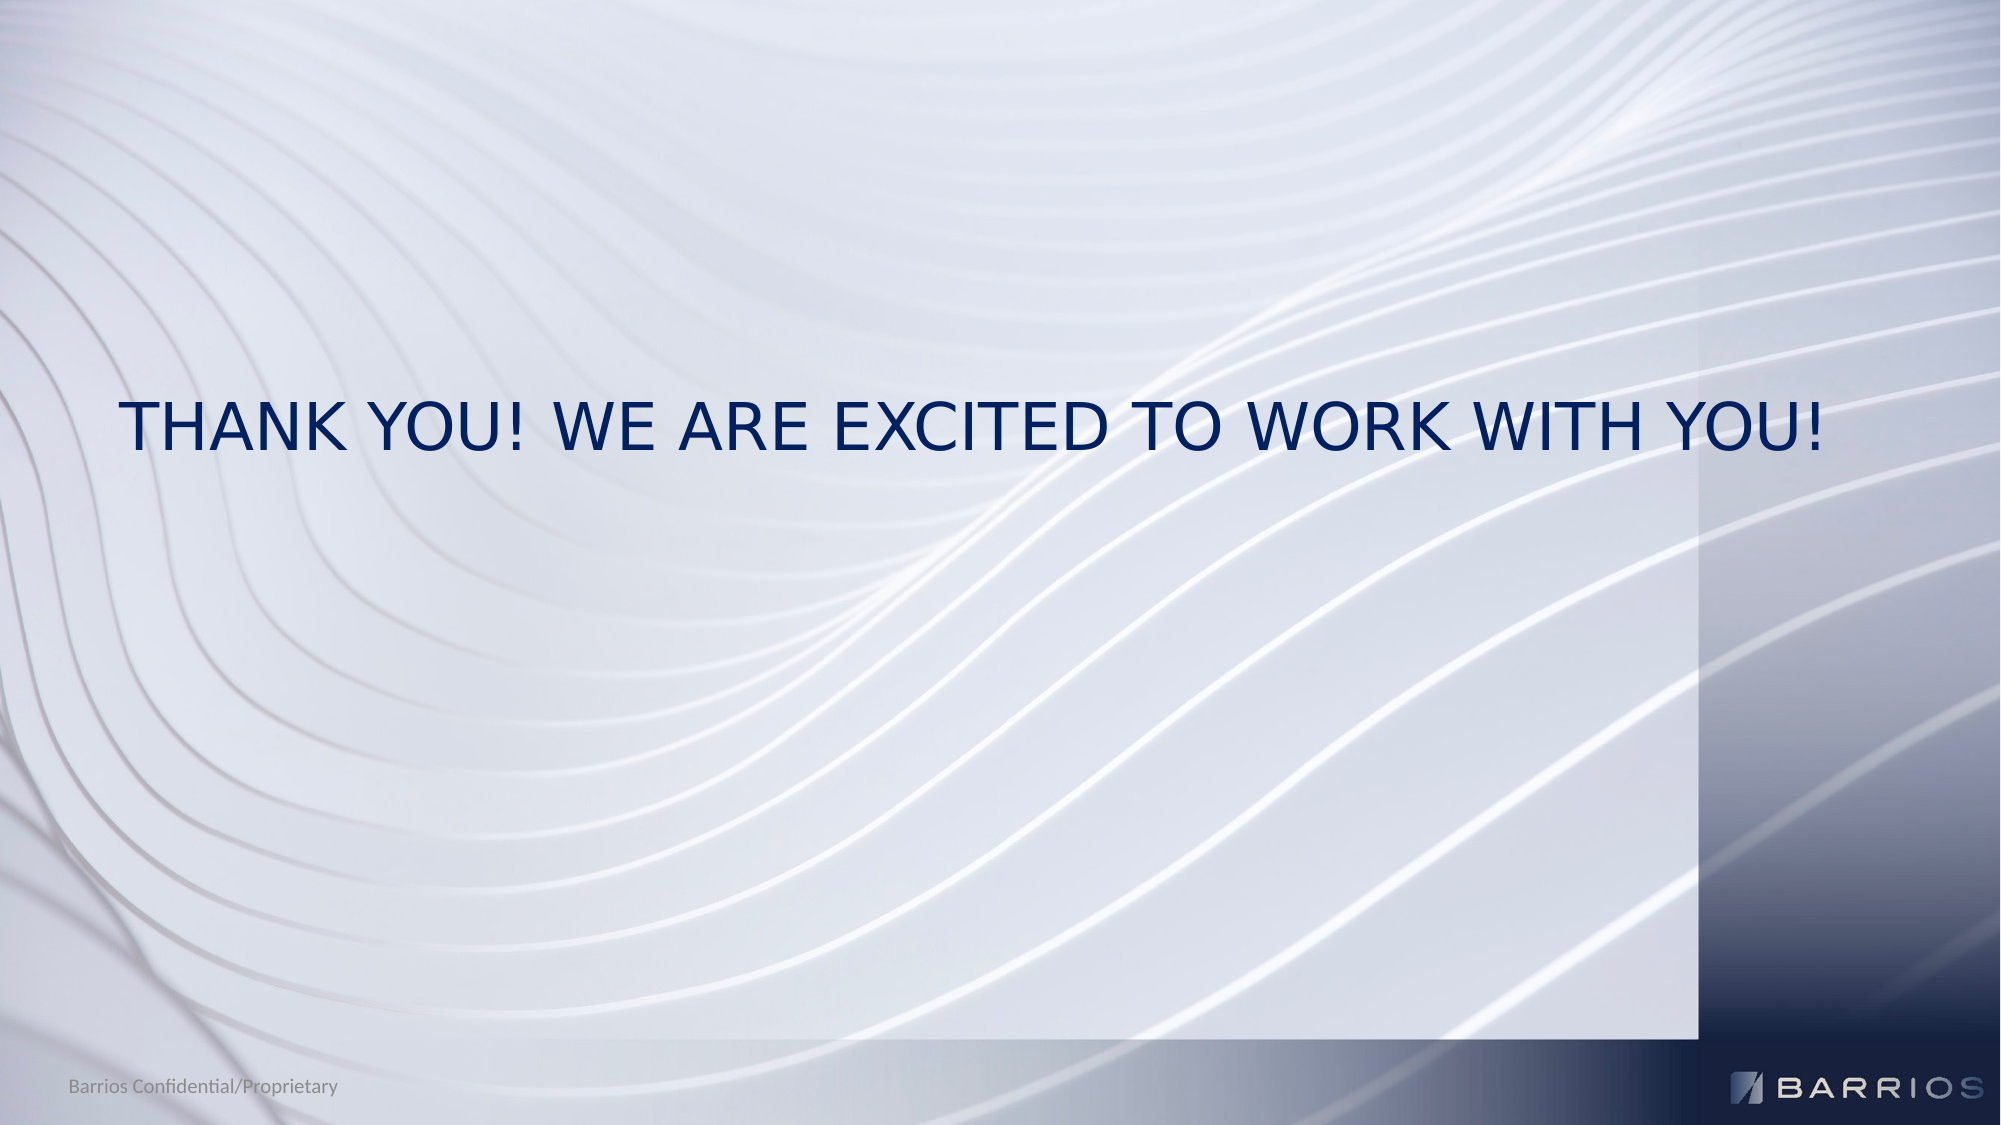

THANK YOU! WE ARE EXCITED TO WORK WITH YOU!